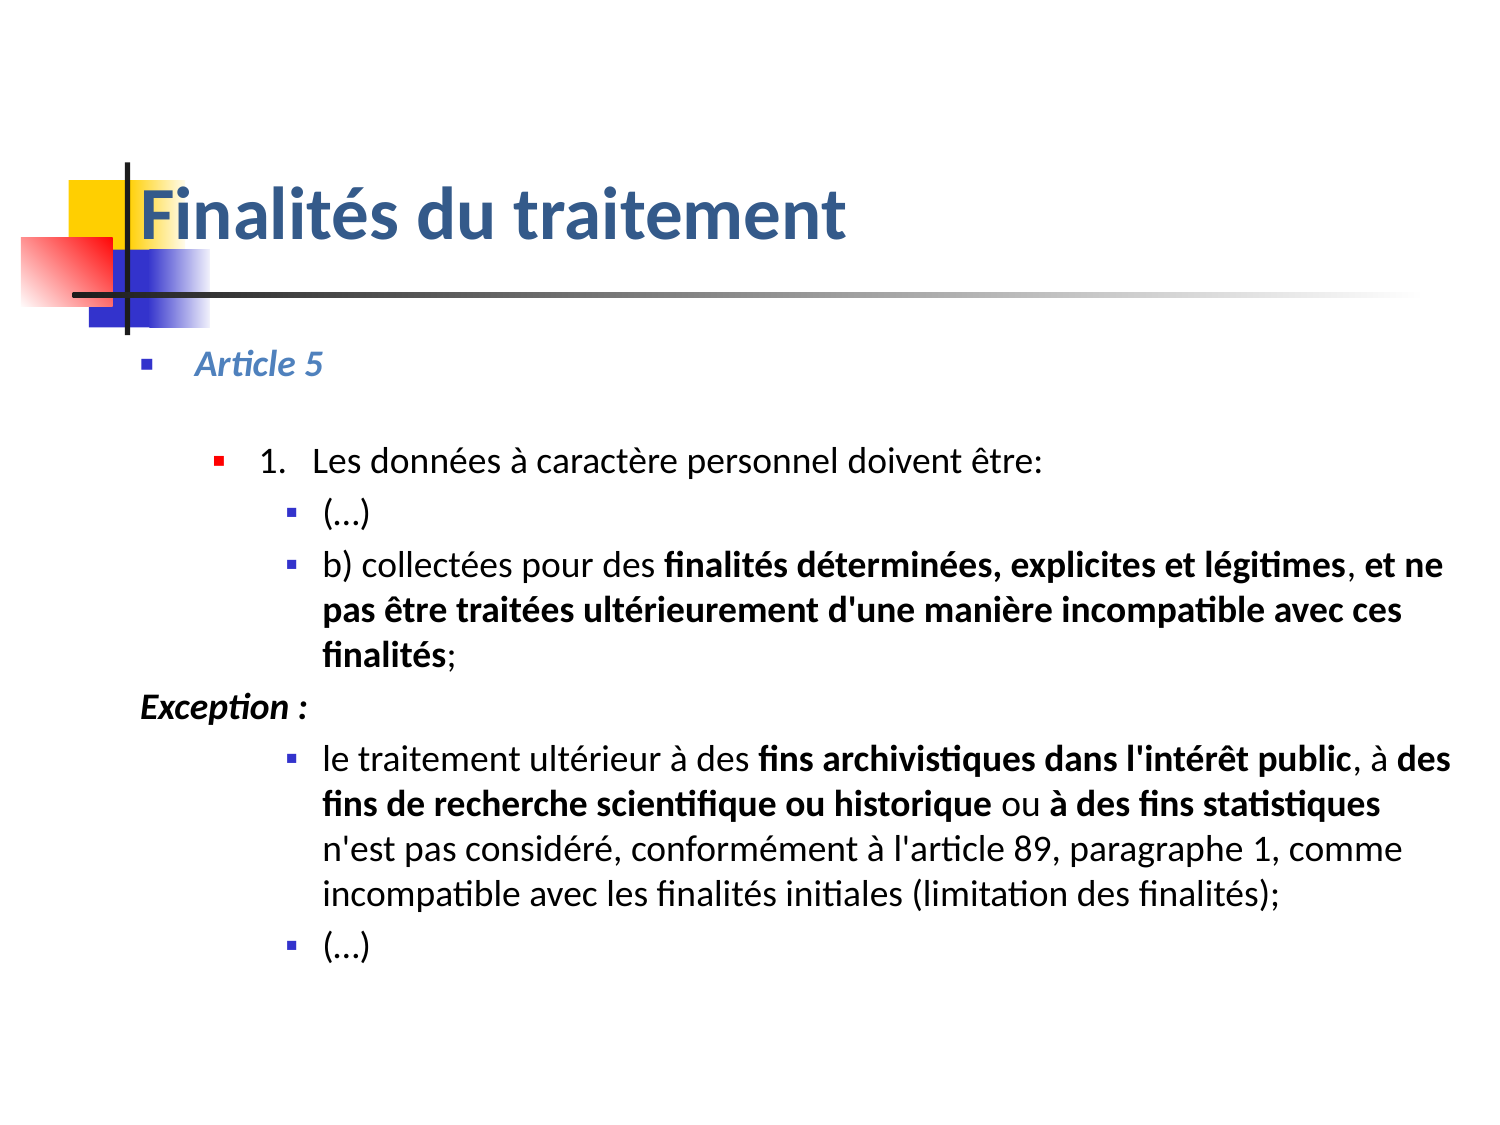

# Finalités du traitement
Article 5
1.   Les données à caractère personnel doivent être:
(…)
b) collectées pour des finalités déterminées, explicites et légitimes, et ne pas être traitées ultérieurement d'une manière incompatible avec ces finalités;
Exception :
le traitement ultérieur à des fins archivistiques dans l'intérêt public, à des fins de recherche scientifique ou historique ou à des fins statistiques n'est pas considéré, conformément à l'article 89, paragraphe 1, comme incompatible avec les finalités initiales (limitation des finalités);
(…)